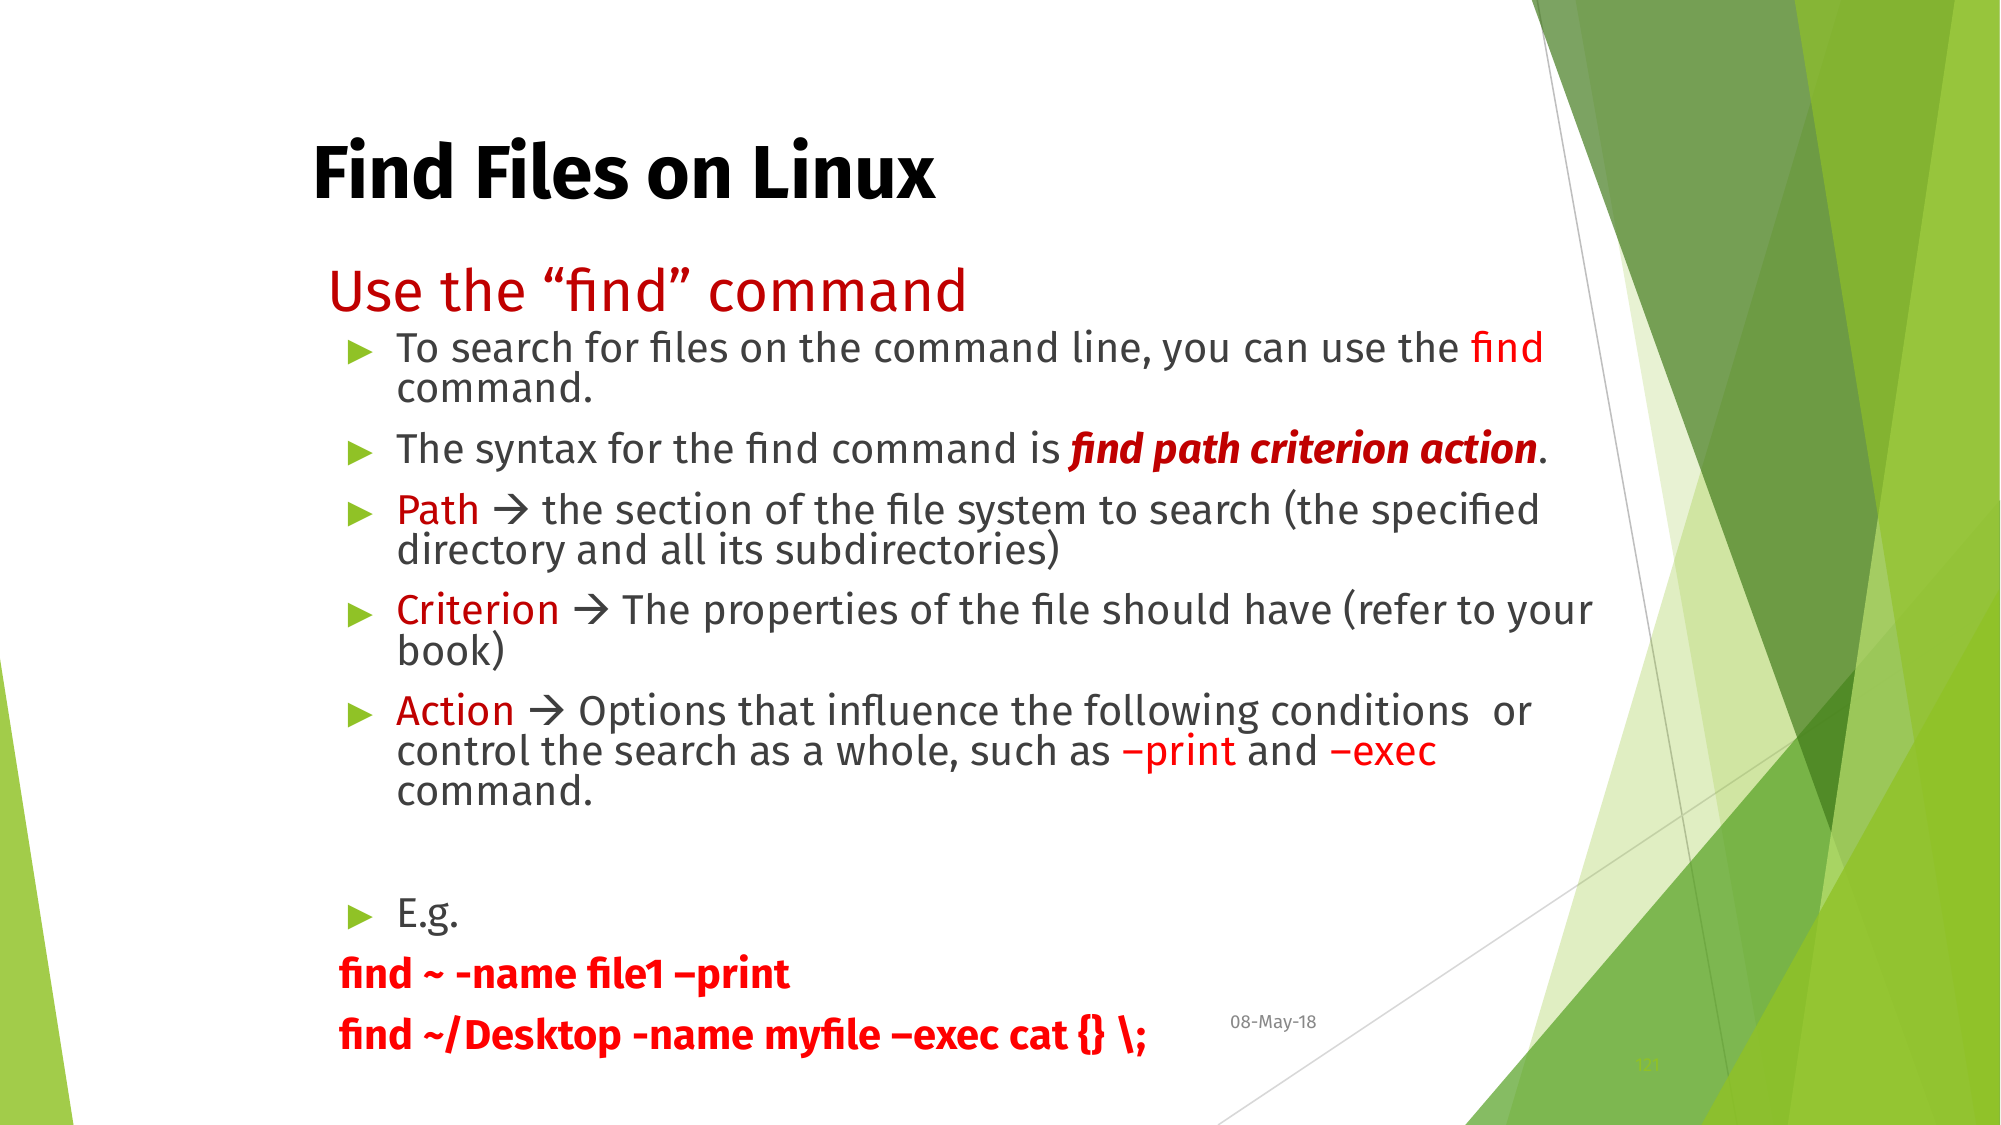

Find Files on Linux
Use the “find” command
To search for files on the command line, you can use the find command.
The syntax for the find command is find path criterion action.
Path 🡪 the section of the file system to search (the specified directory and all its subdirectories)
Criterion 🡪 The properties of the file should have (refer to your book)
Action 🡪 Options that influence the following conditions  or control the search as a whole, such as –print and –exec command.

E.g.
find ~ -name file1 –print
find ~/Desktop -name myfile –exec cat {} \;

08-May-18
121